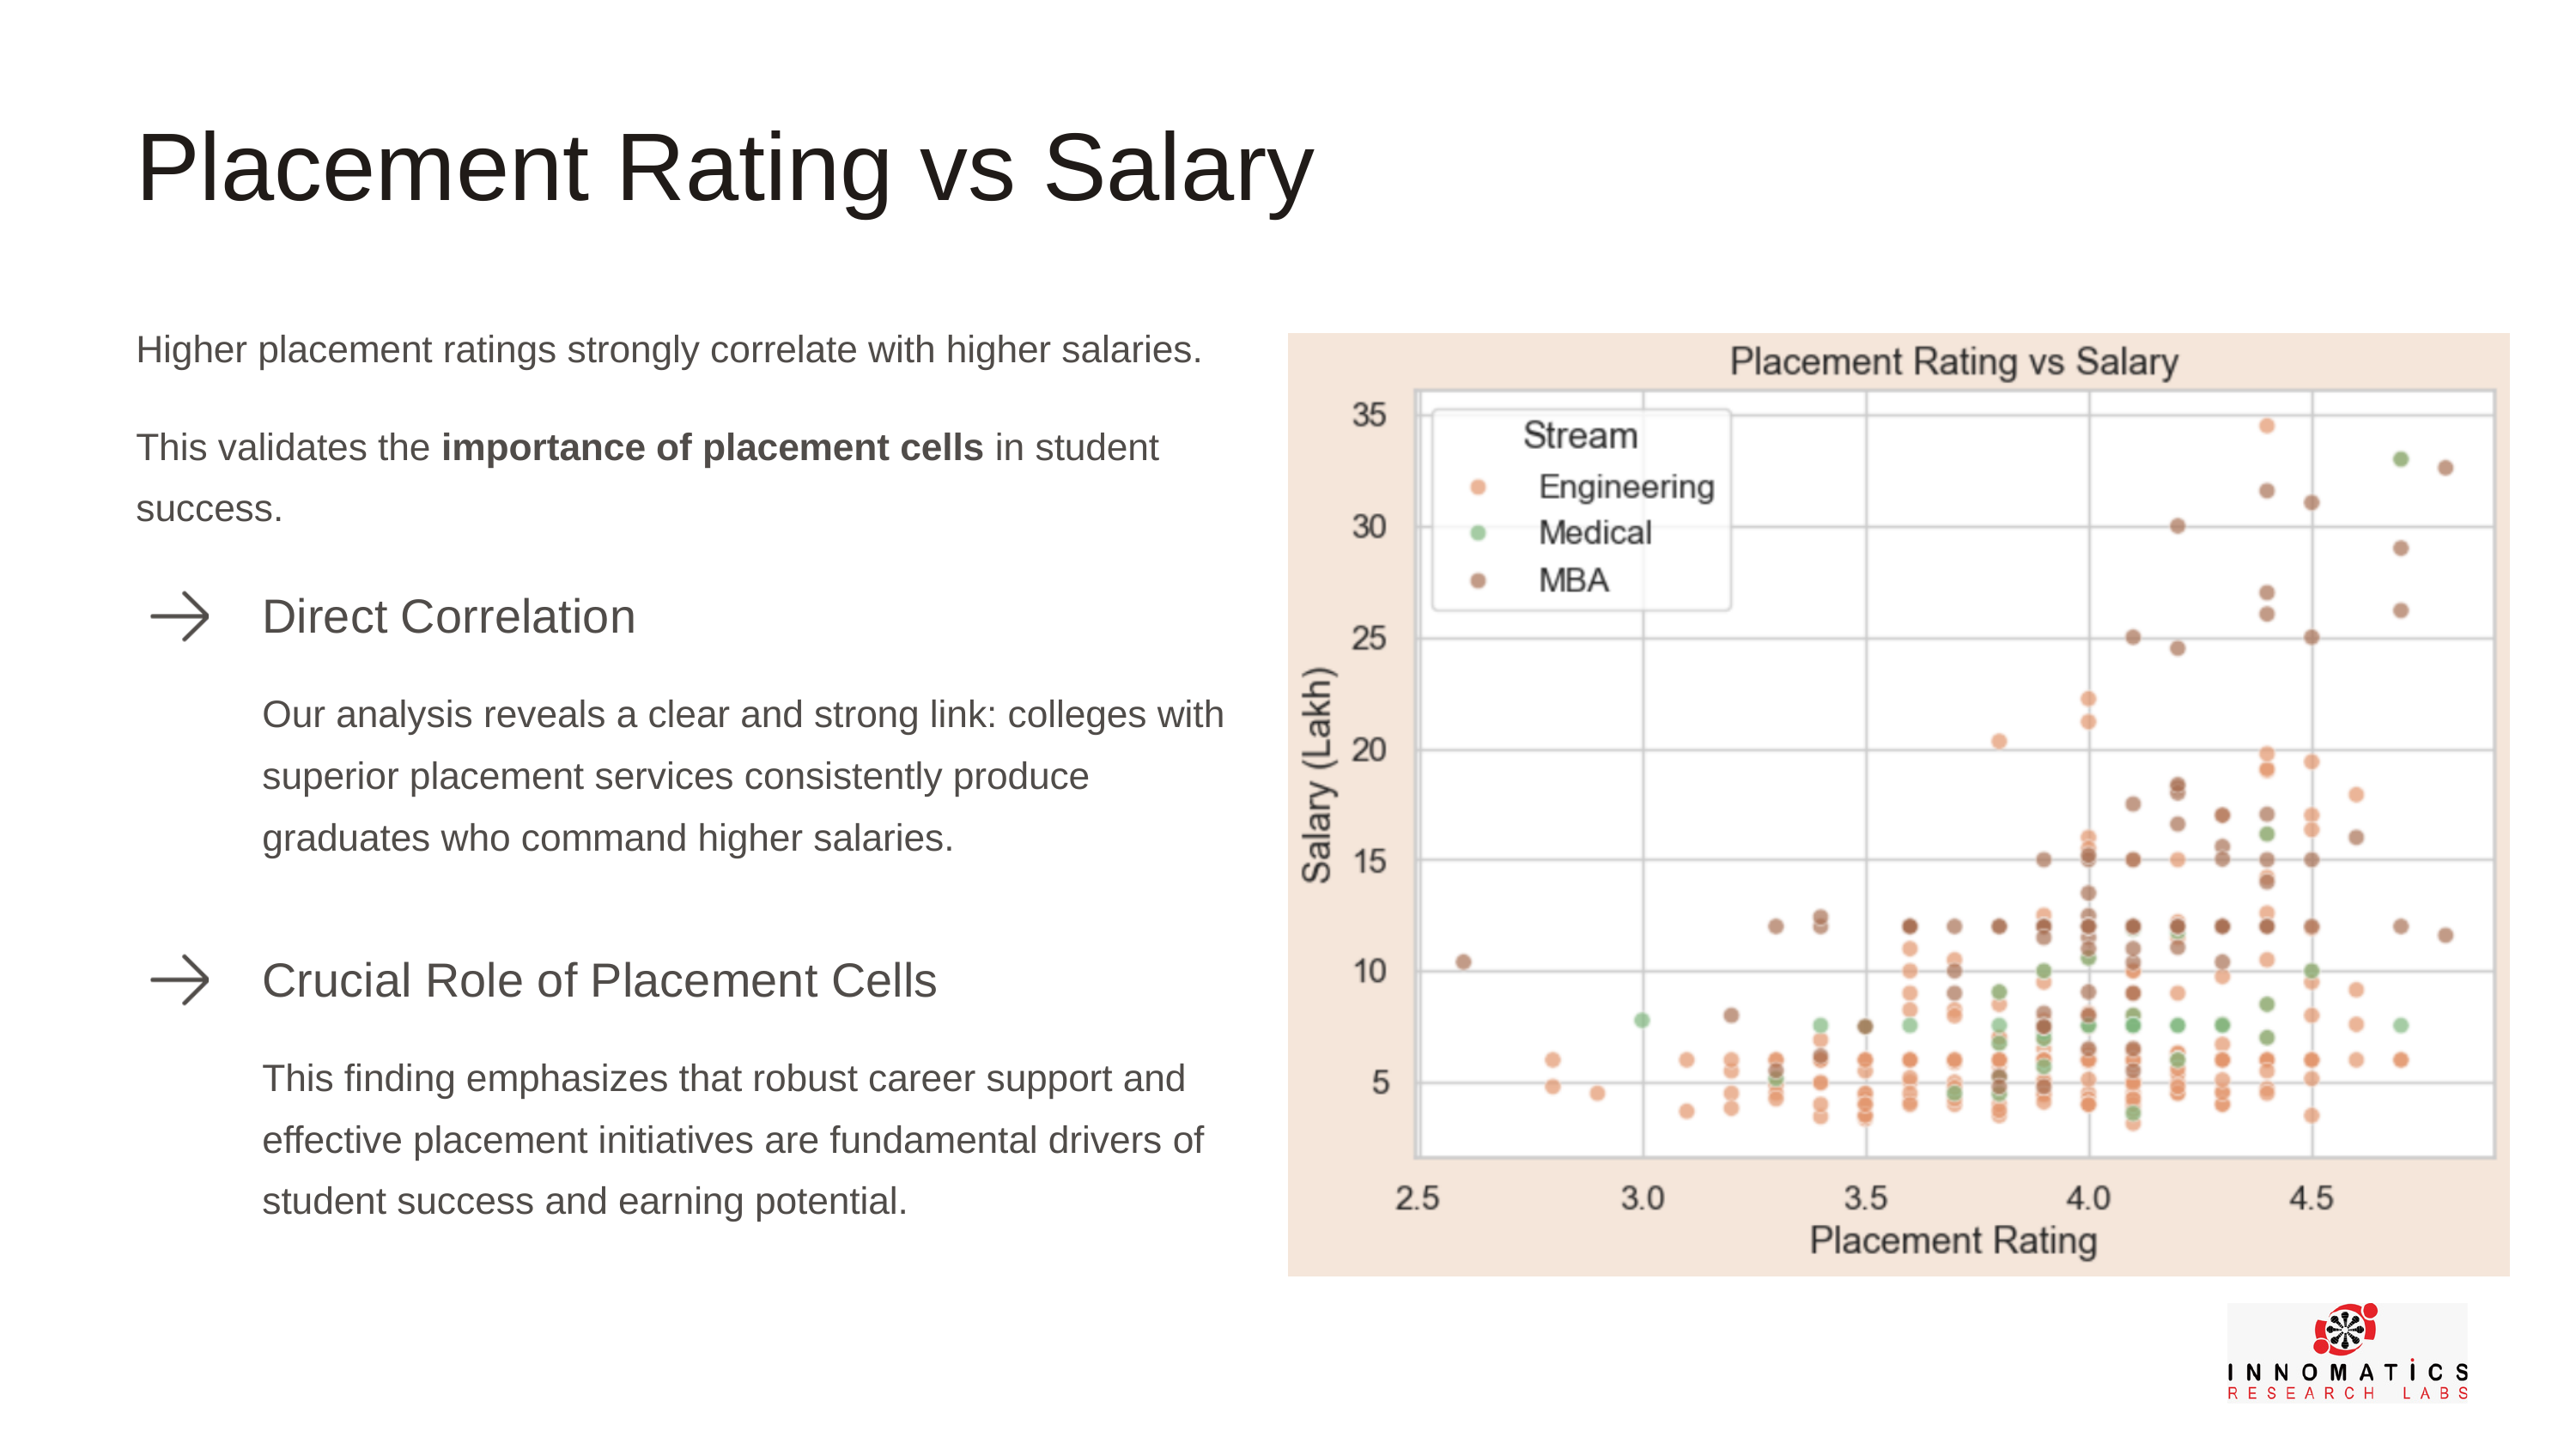

Placement Rating vs Salary
Higher placement ratings strongly correlate with higher salaries.

This validates the importance of placement cells in student success.

Direct Correlation
Our analysis reveals a clear and strong link: colleges with superior placement services consistently produce graduates who command higher salaries.

Crucial Role of Placement Cells
This finding emphasizes that robust career support and effective placement initiatives are fundamental drivers of student success and earning potential.